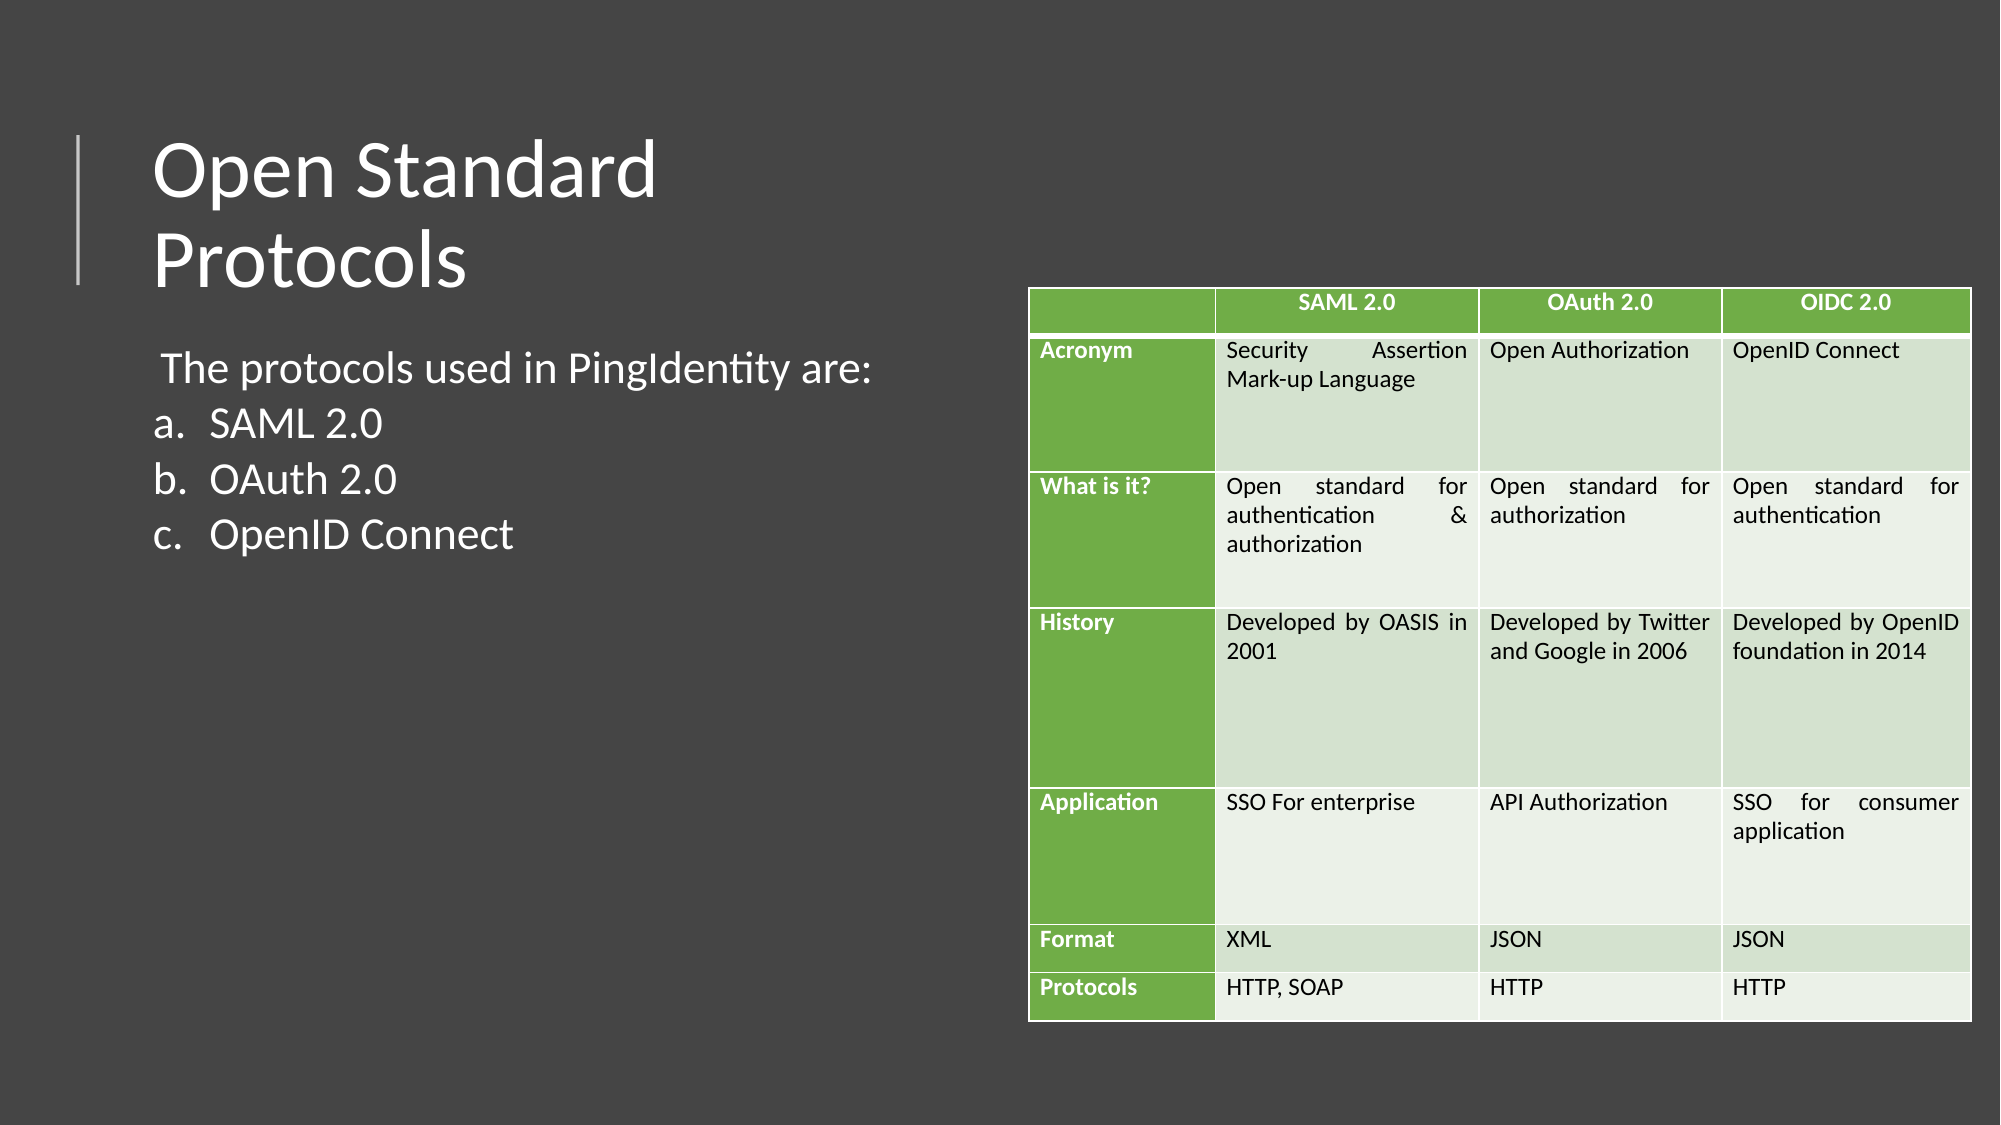

# Open Standard Protocols
|  | SAML 2.0 | OAuth 2.0 | OIDC 2.0 |
| --- | --- | --- | --- |
| Acronym | Security Assertion Mark-up Language | Open Authorization | OpenID Connect |
| What is it? | Open standard for authentication & authorization | Open standard for authorization | Open standard for authentication |
| History | Developed by OASIS in 2001 | Developed by Twitter and Google in 2006 | Developed by OpenID foundation in 2014 |
| Application | SSO For enterprise | API Authorization | SSO for consumer application |
| Format | XML | JSON | JSON |
| Protocols | HTTP, SOAP | HTTP | HTTP |
The protocols used in PingIdentity are:
SAML 2.0
OAuth 2.0
OpenID Connect